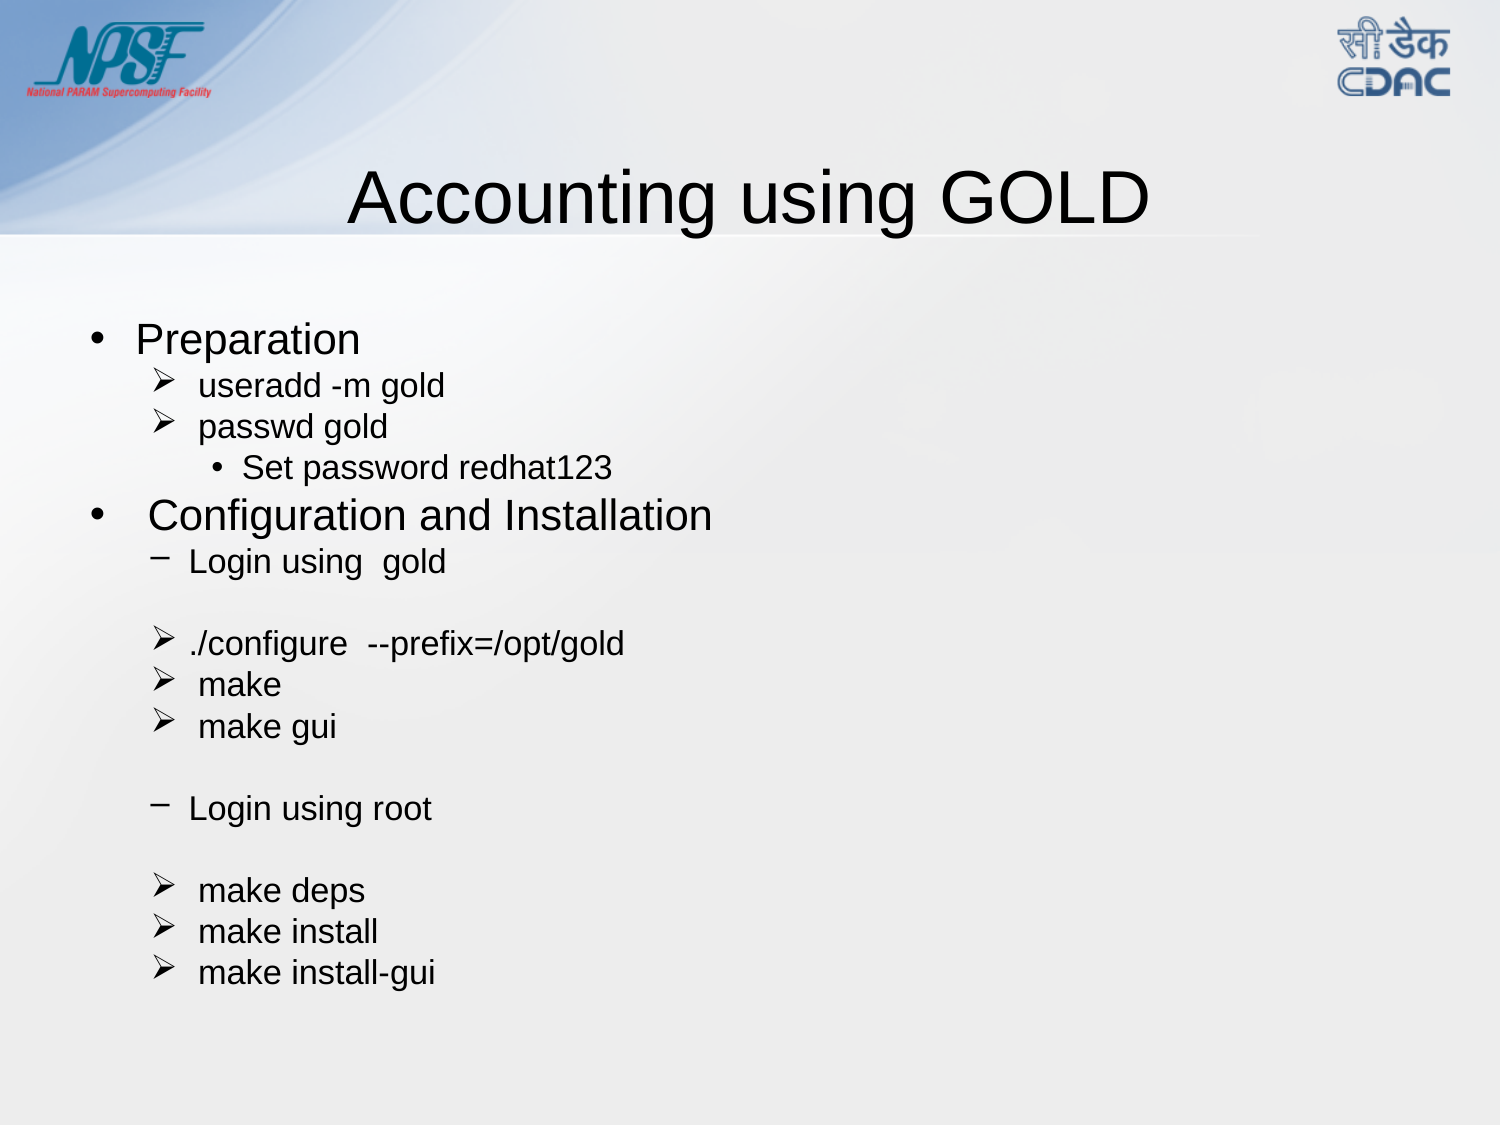

# Accounting using GOLD

Preparation
 useradd -m gold
 passwd gold
Set password redhat123
 Configuration and Installation
Login using  gold

./configure  --prefix=/opt/gold
 make
 make gui

Login using root

 make deps
 make install
 make install-gui